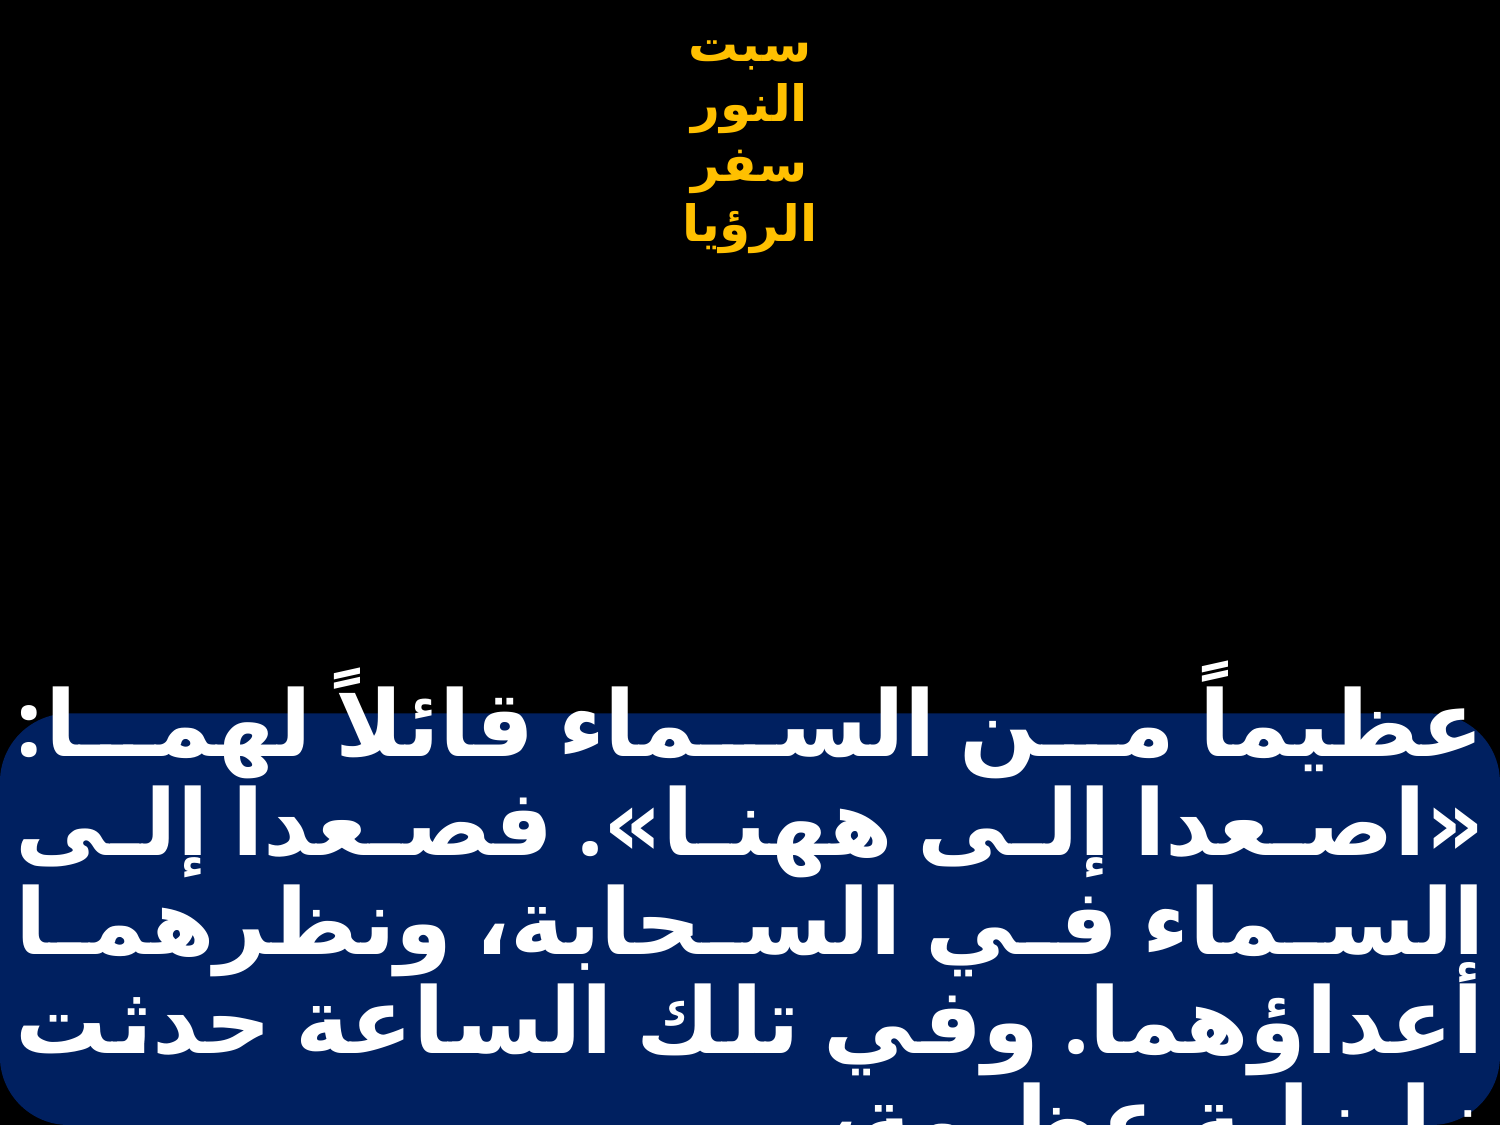

# عظيماً من السماء قائلاً لهما: «اصعدا إلى ههنا». فصعدا إلى السماء في السحابة، ونظرهما أعداؤهما. وفي تلك الساعة حدثت زلـزلـة عظيمة،